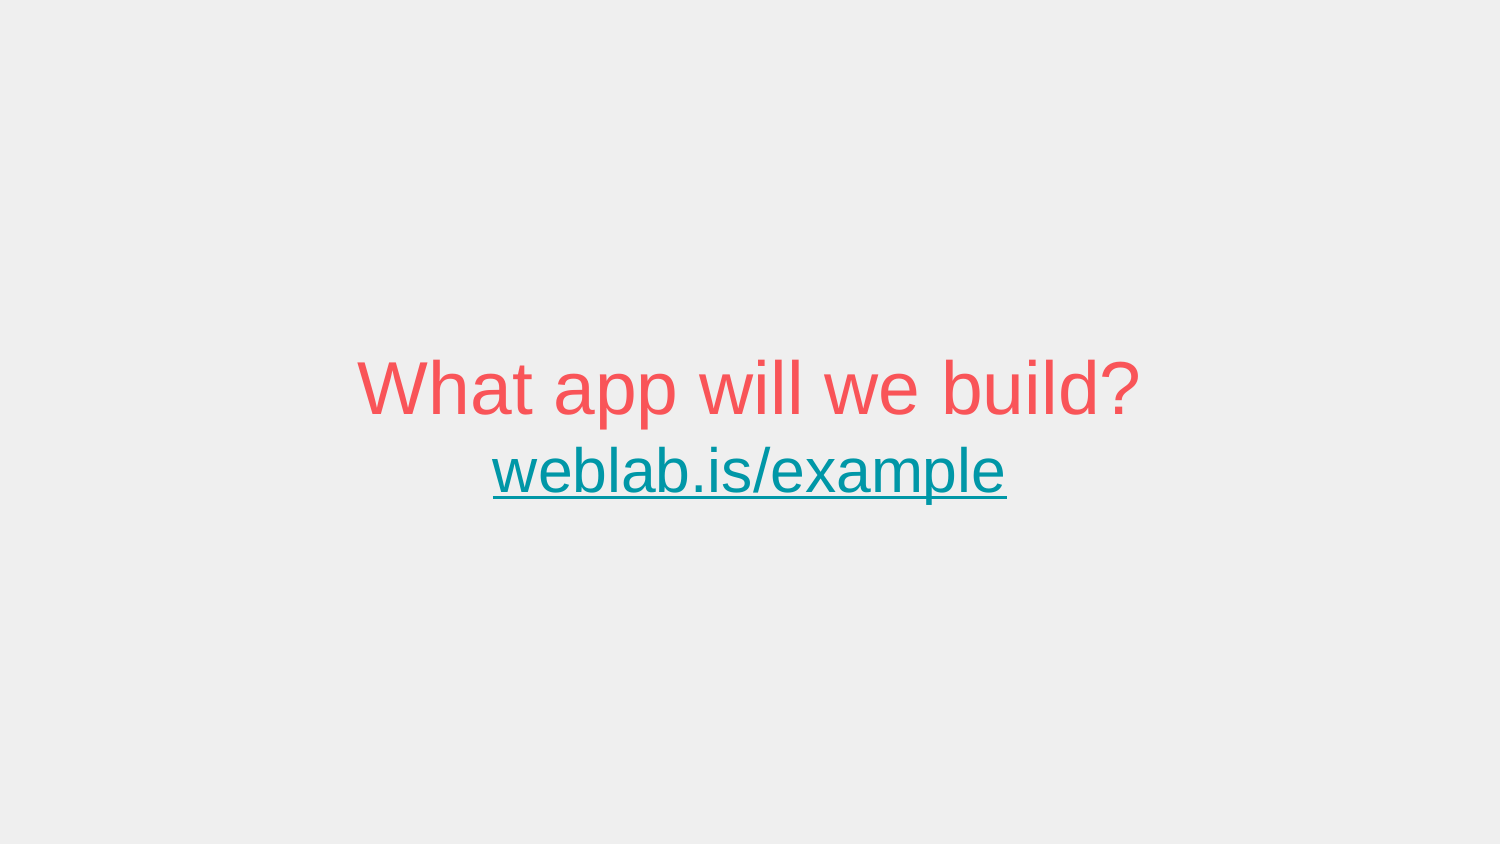

# What app will we build?
weblab.is/example